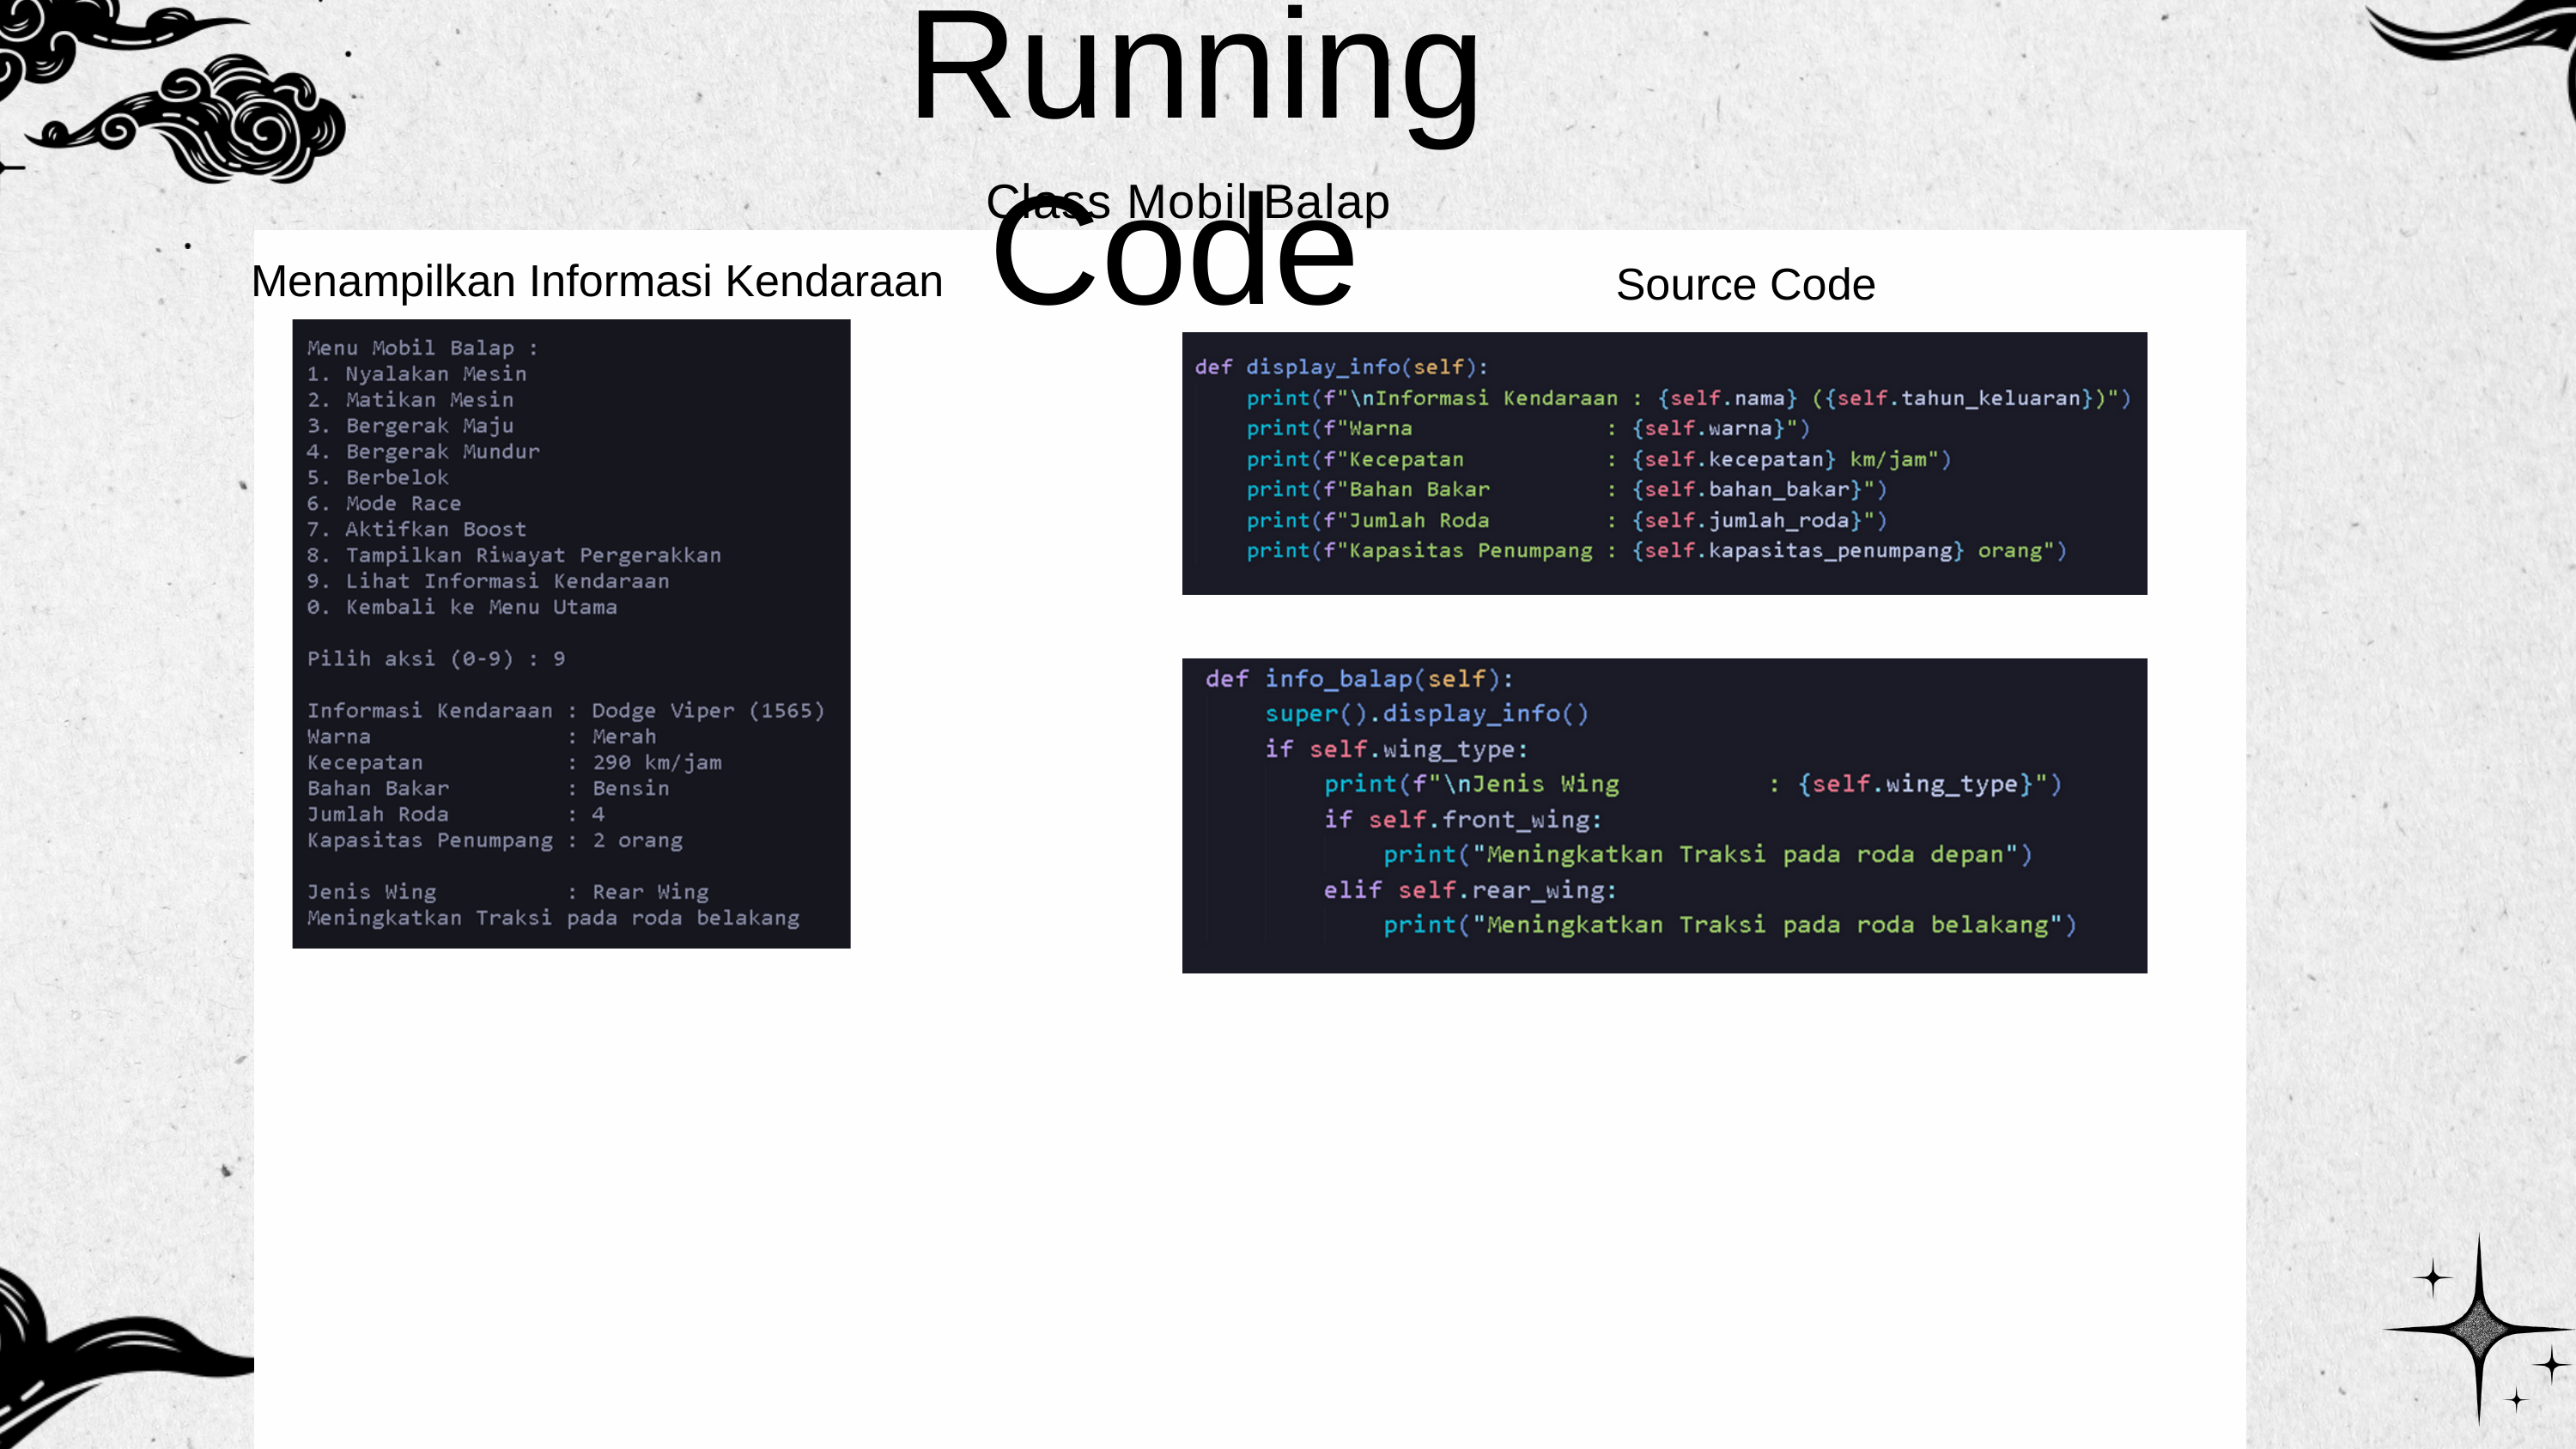

Running Code
Class Mobil Balap

Menampilkan Informasi Kendaraan
Source Code